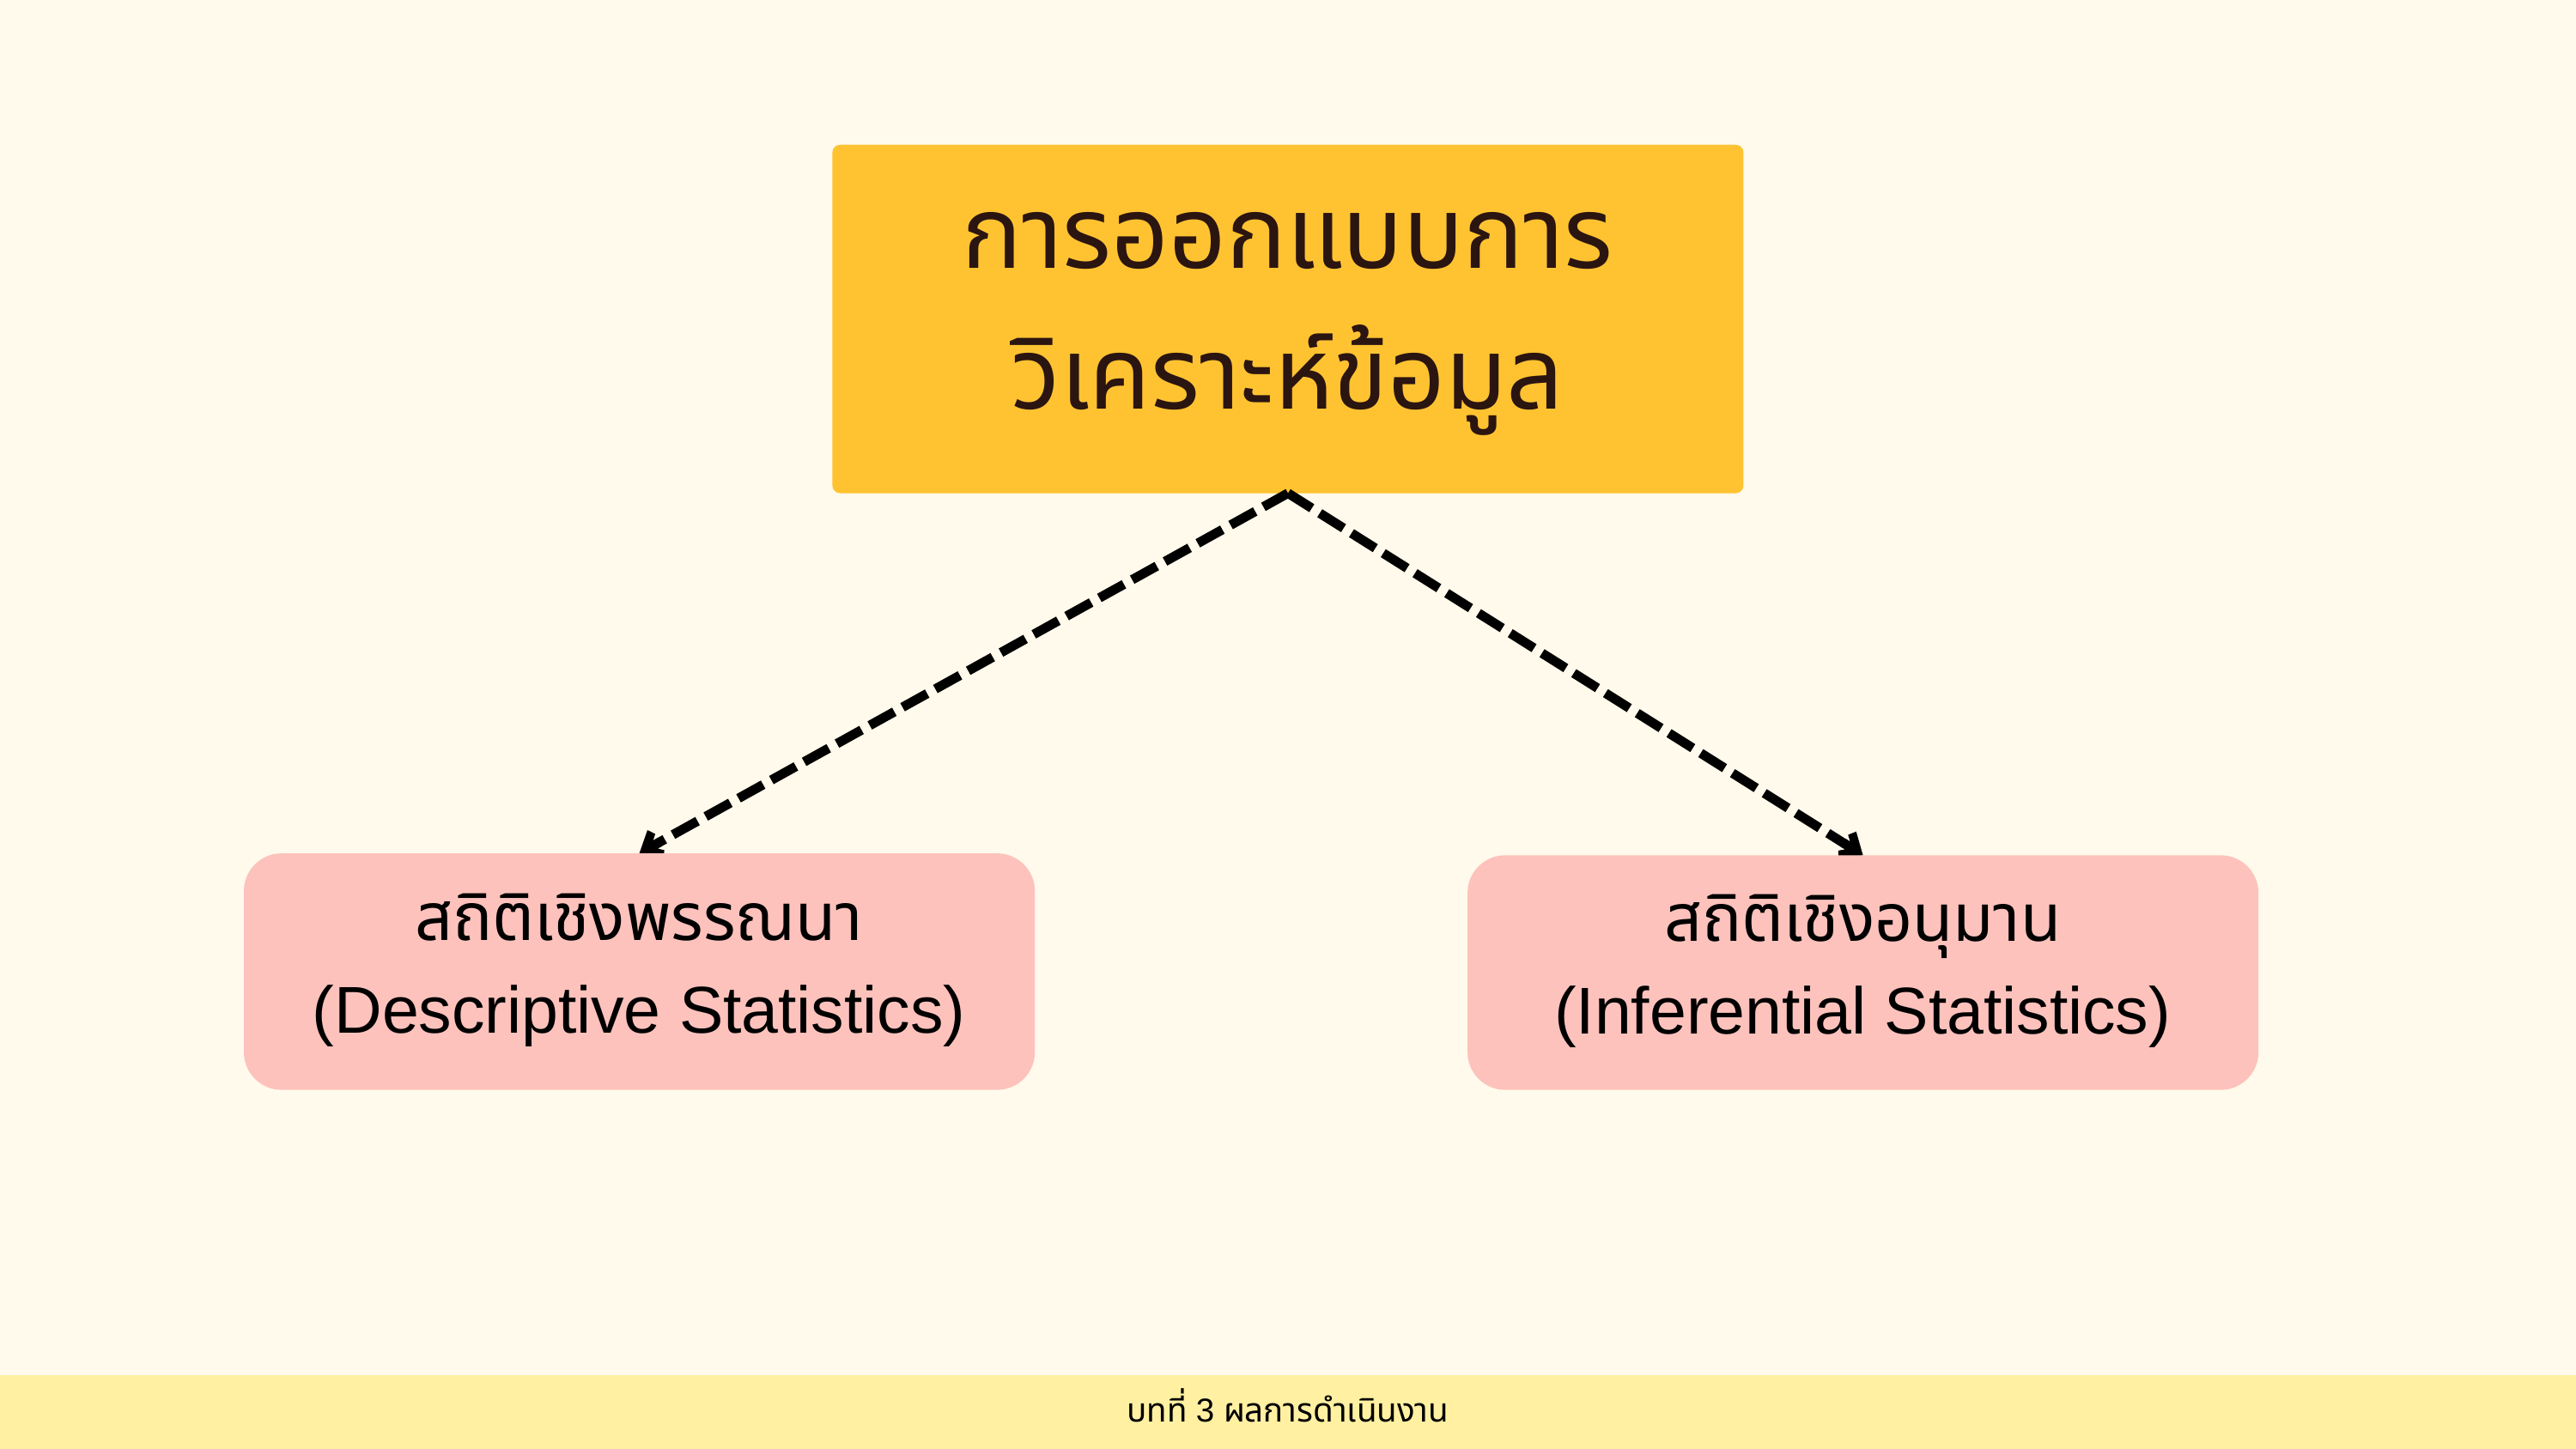

การออกแบบการวิเคราะห์ข้อมูล

สถิติเชิงพรรณนา
(Descriptive Statistics)

สถิติเชิงอนุมาน
(Inferential Statistics)

บทที่ 3 ผลการดำเนินงาน